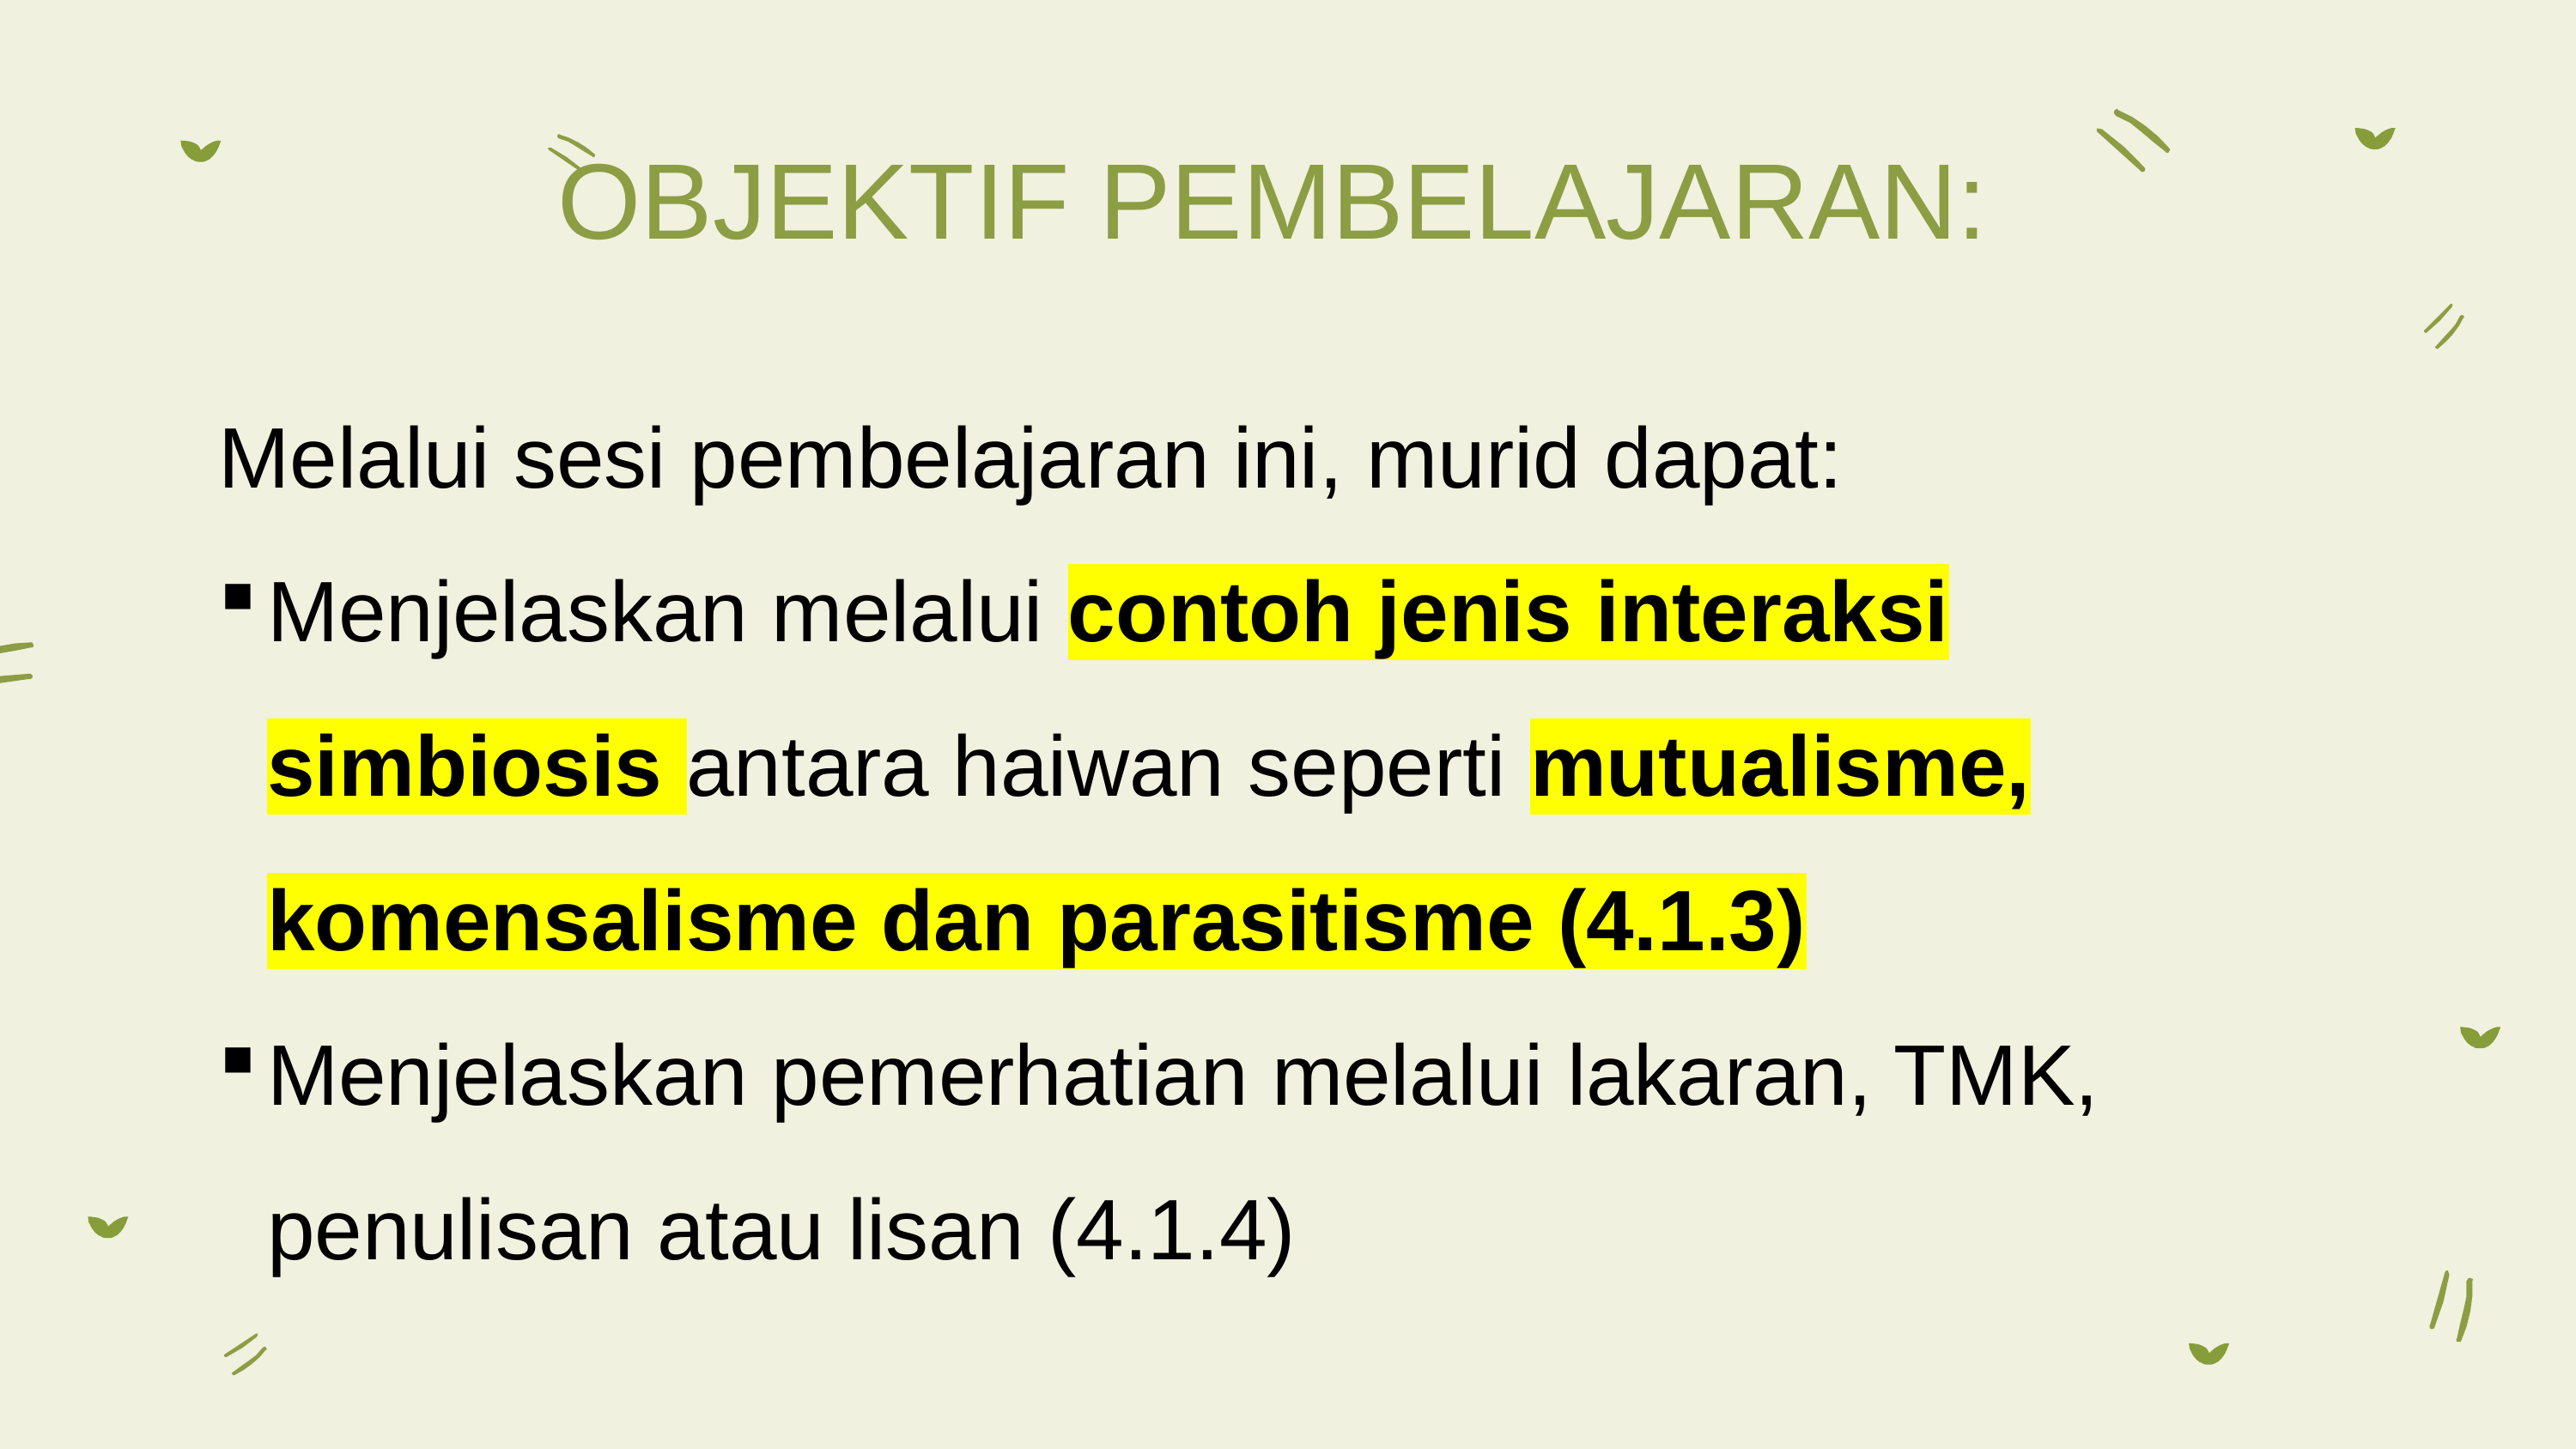

# OBJEKTIF PEMBELAJARAN:
Melalui sesi pembelajaran ini, murid dapat:
Menjelaskan melalui contoh jenis interaksi simbiosis antara haiwan seperti mutualisme, komensalisme dan parasitisme (4.1.3)
Menjelaskan pemerhatian melalui lakaran, TMK, penulisan atau lisan (4.1.4)